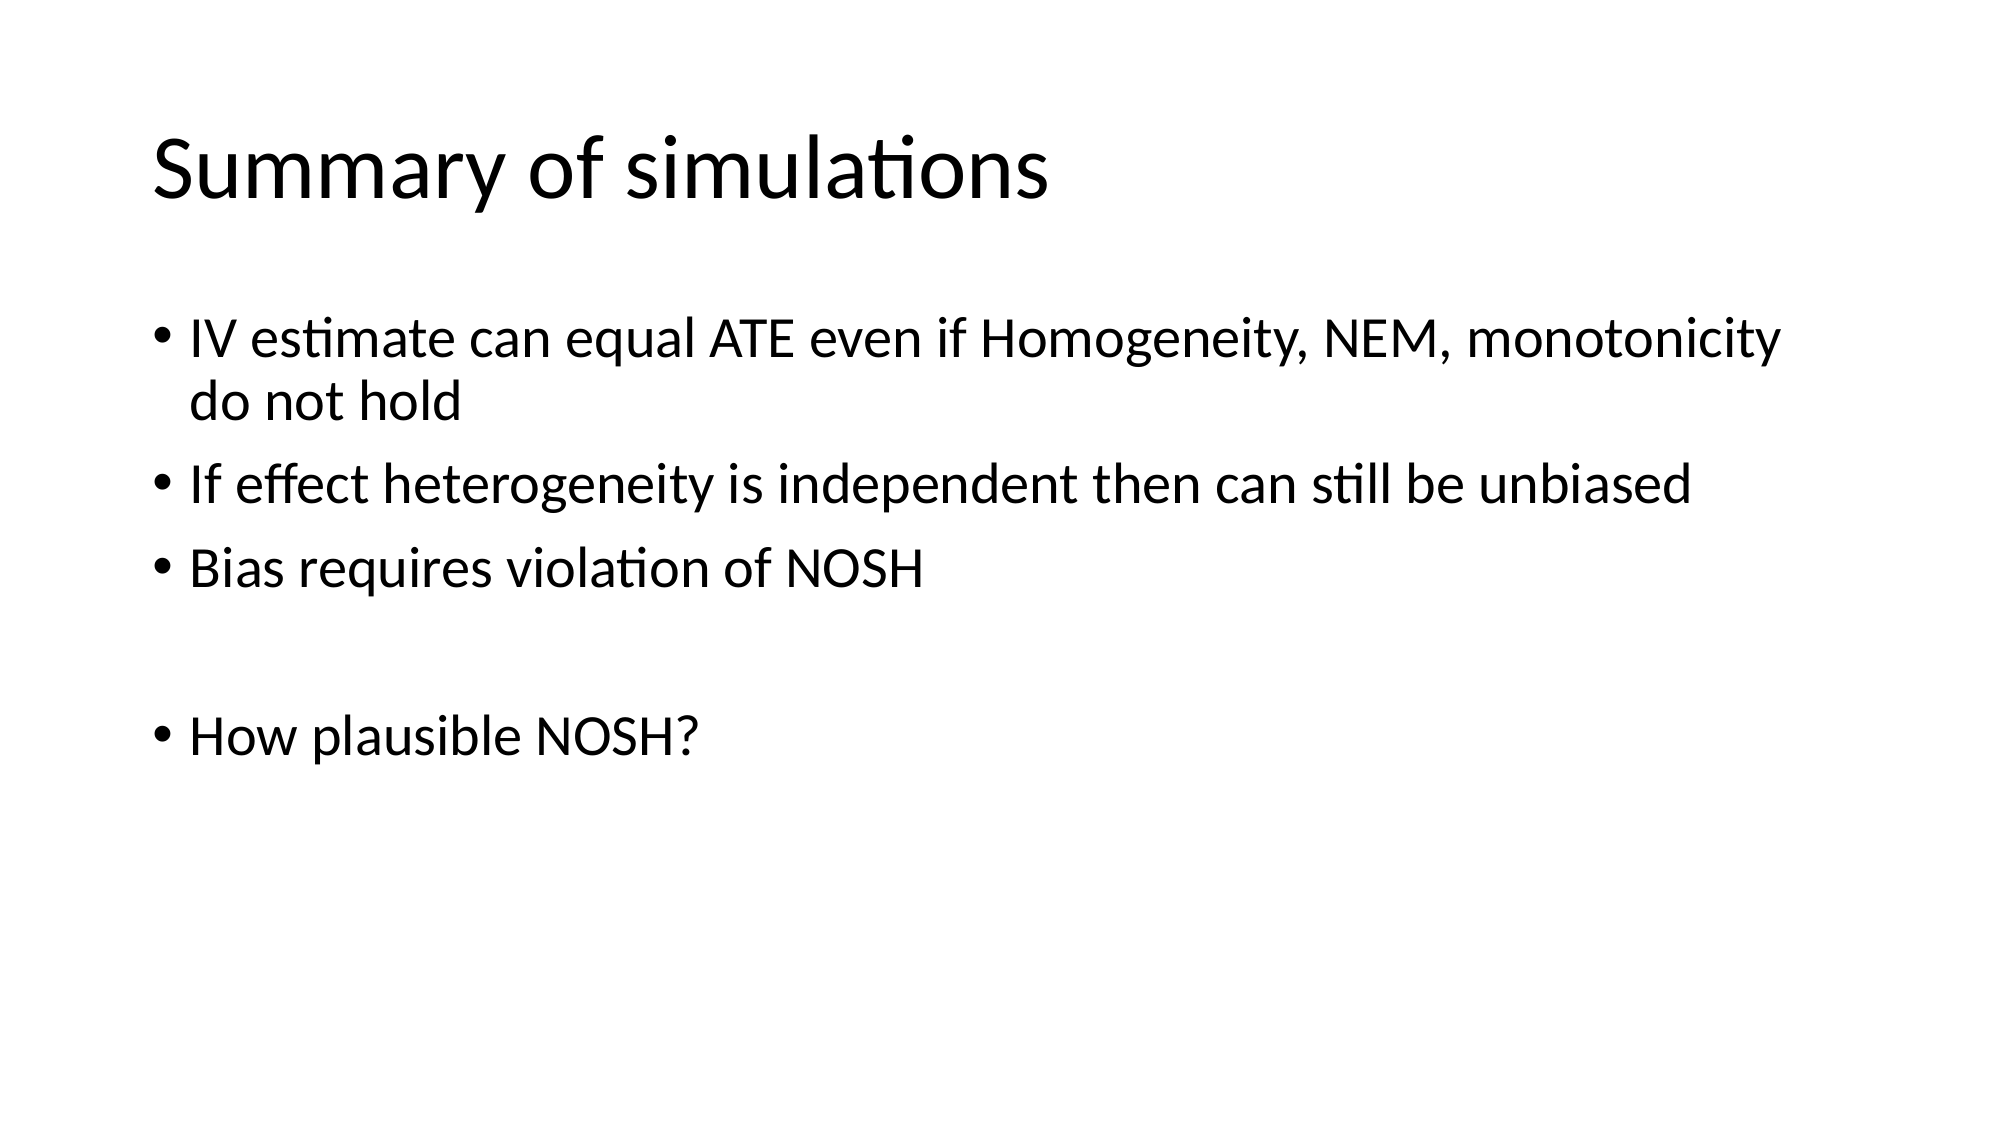

# Summary of simulations
IV estimate can equal ATE even if Homogeneity, NEM, monotonicity do not hold
If effect heterogeneity is independent then can still be unbiased
Bias requires violation of NOSH

How plausible NOSH?